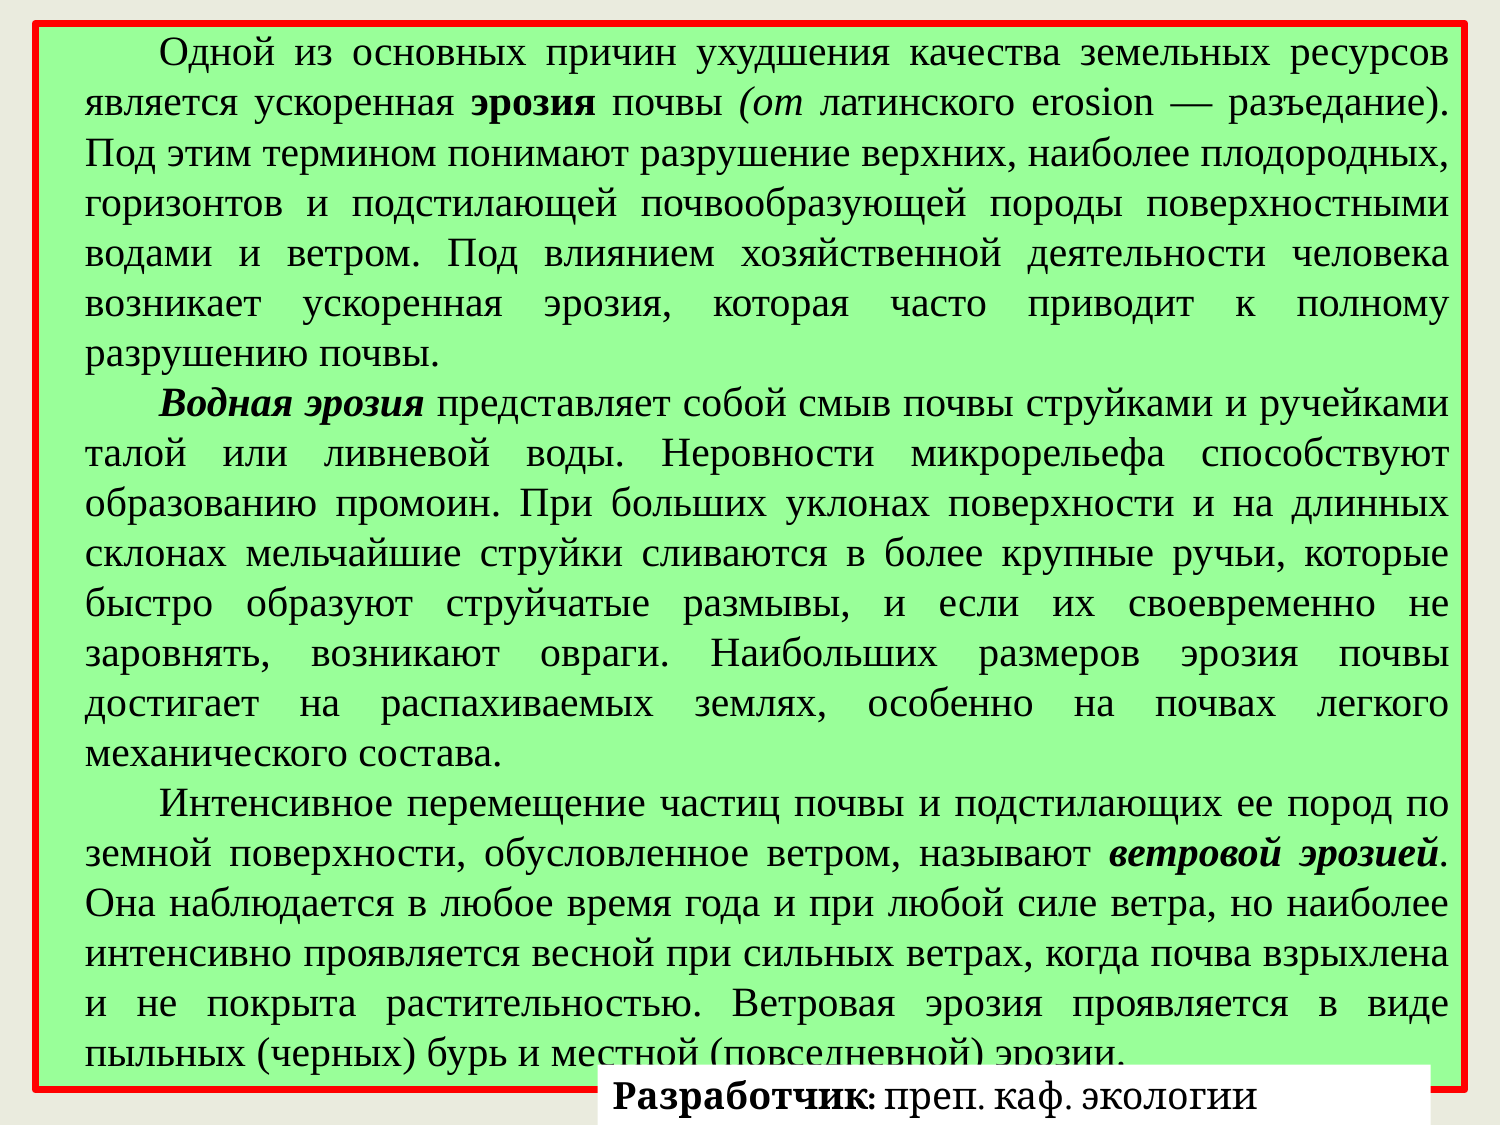

Одной из основных причин ухудшения качества земельных ресурсов является ускоренная эрозия почвы (от латинского erosion — разъедание). Под этим термином понимают разрушение верхних, наиболее плодородных, горизонтов и подстилающей почвообразующей породы поверхностными водами и ветром. Под влиянием хозяйственной деятельности человека возникает ускоренная эрозия, которая часто приводит к полному разрушению почвы.
Водная эрозия представляет собой смыв почвы струйками и ручейками талой или ливневой воды. Неровности микрорельефа способствуют образованию промоин. При больших уклонах поверхности и на длинных склонах мельчайшие струйки сливаются в более крупные ручьи, которые быстро образуют струйчатые размывы, и если их своевременно не заровнять, возникают овраги. Наибольших размеров эрозия почвы достигает на распахиваемых землях, особенно на почвах легкого механического состава.
Интенсивное перемещение частиц почвы и подстилающих ее пород по земной поверхности, обусловленное ветром, называют ветровой эрозией. Она наблюдается в любое время года и при любой силе ветра, но наиболее интенсивно проявляется весной при сильных ветрах, когда почва взрыхлена и не покрыта растительностью. Ветровая эрозия проявляется в виде пыльных (черных) бурь и местной (повседневной) эрозии.

Разработчик: преп. каф. экологии  Кирвель П.И.